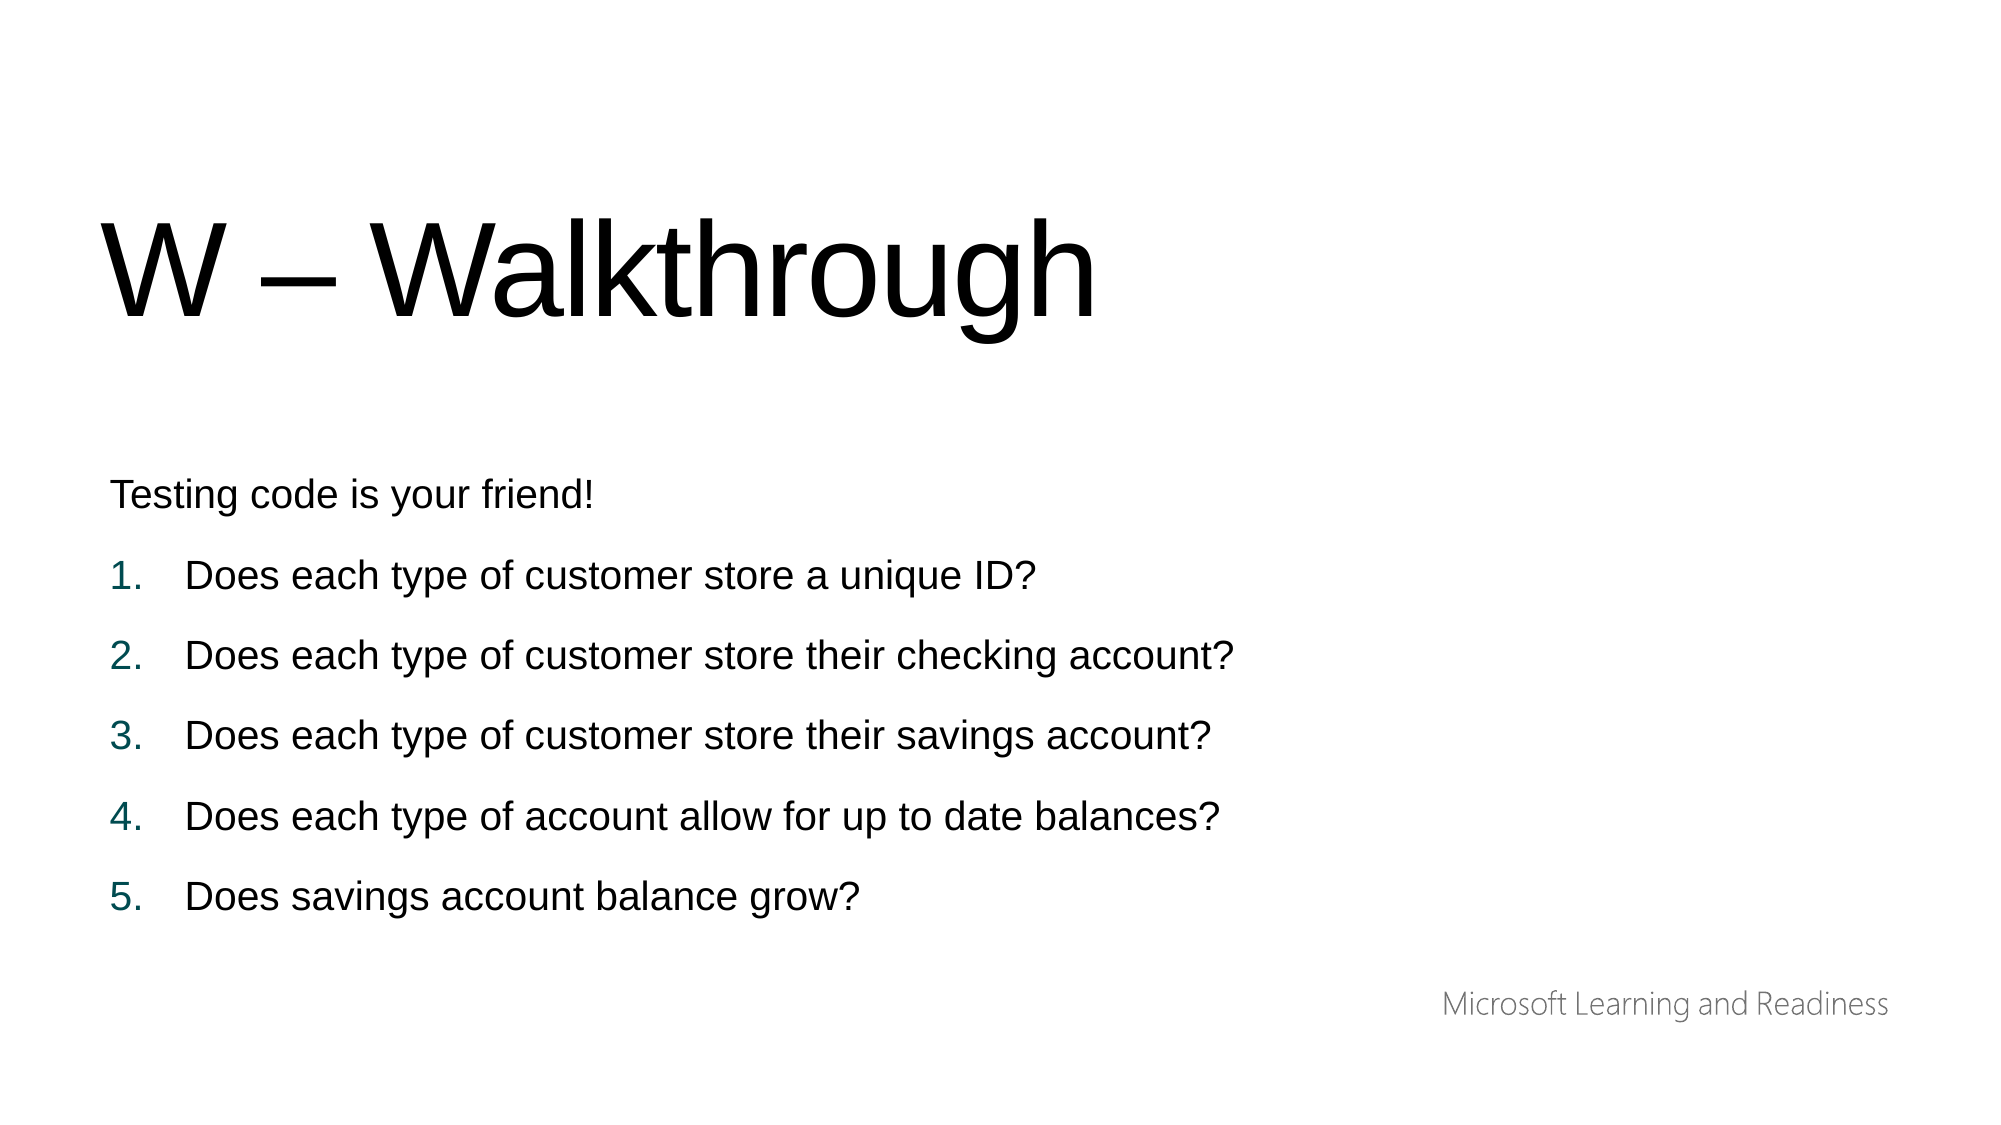

W – Walkthrough
Testing code is your friend!
Does each type of customer store a unique ID?
Does each type of customer store their checking account?
Does each type of customer store their savings account?
Does each type of account allow for up to date balances?
Does savings account balance grow?